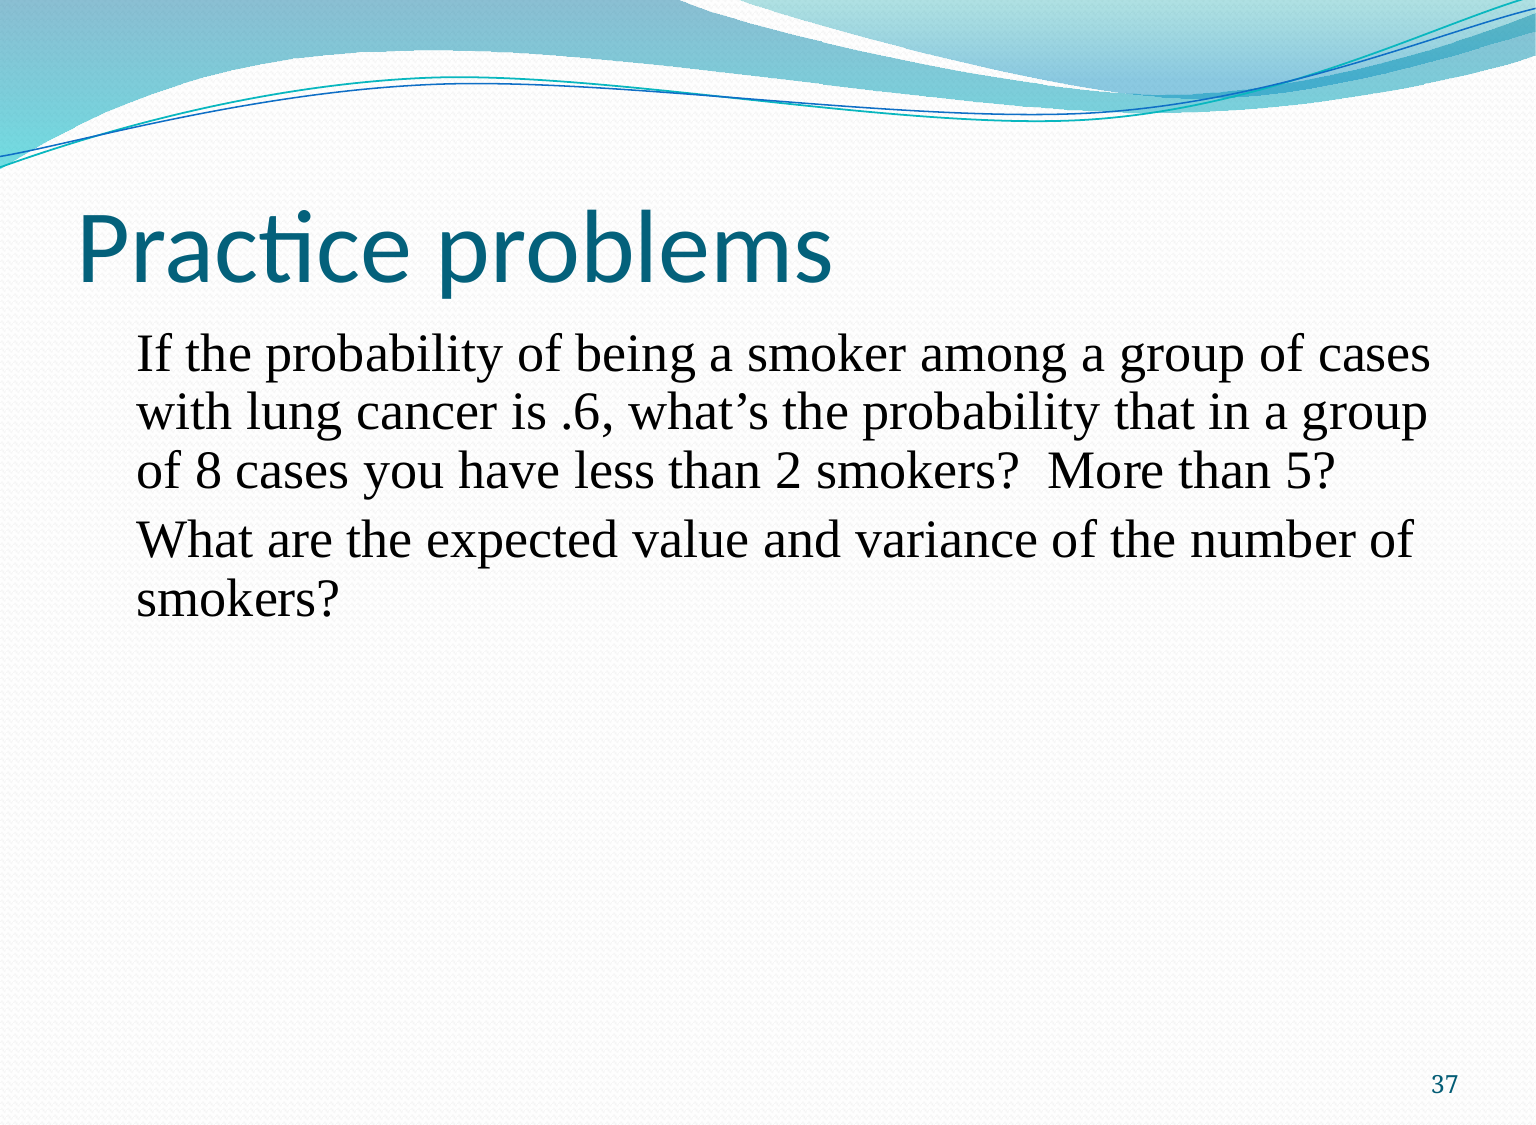

# Practice problems
	If the probability of being a smoker among a group of cases with lung cancer is .6, what’s the probability that in a group of 8 cases you have less than 2 smokers?  More than 5?
	What are the expected value and variance of the number of smokers?

37